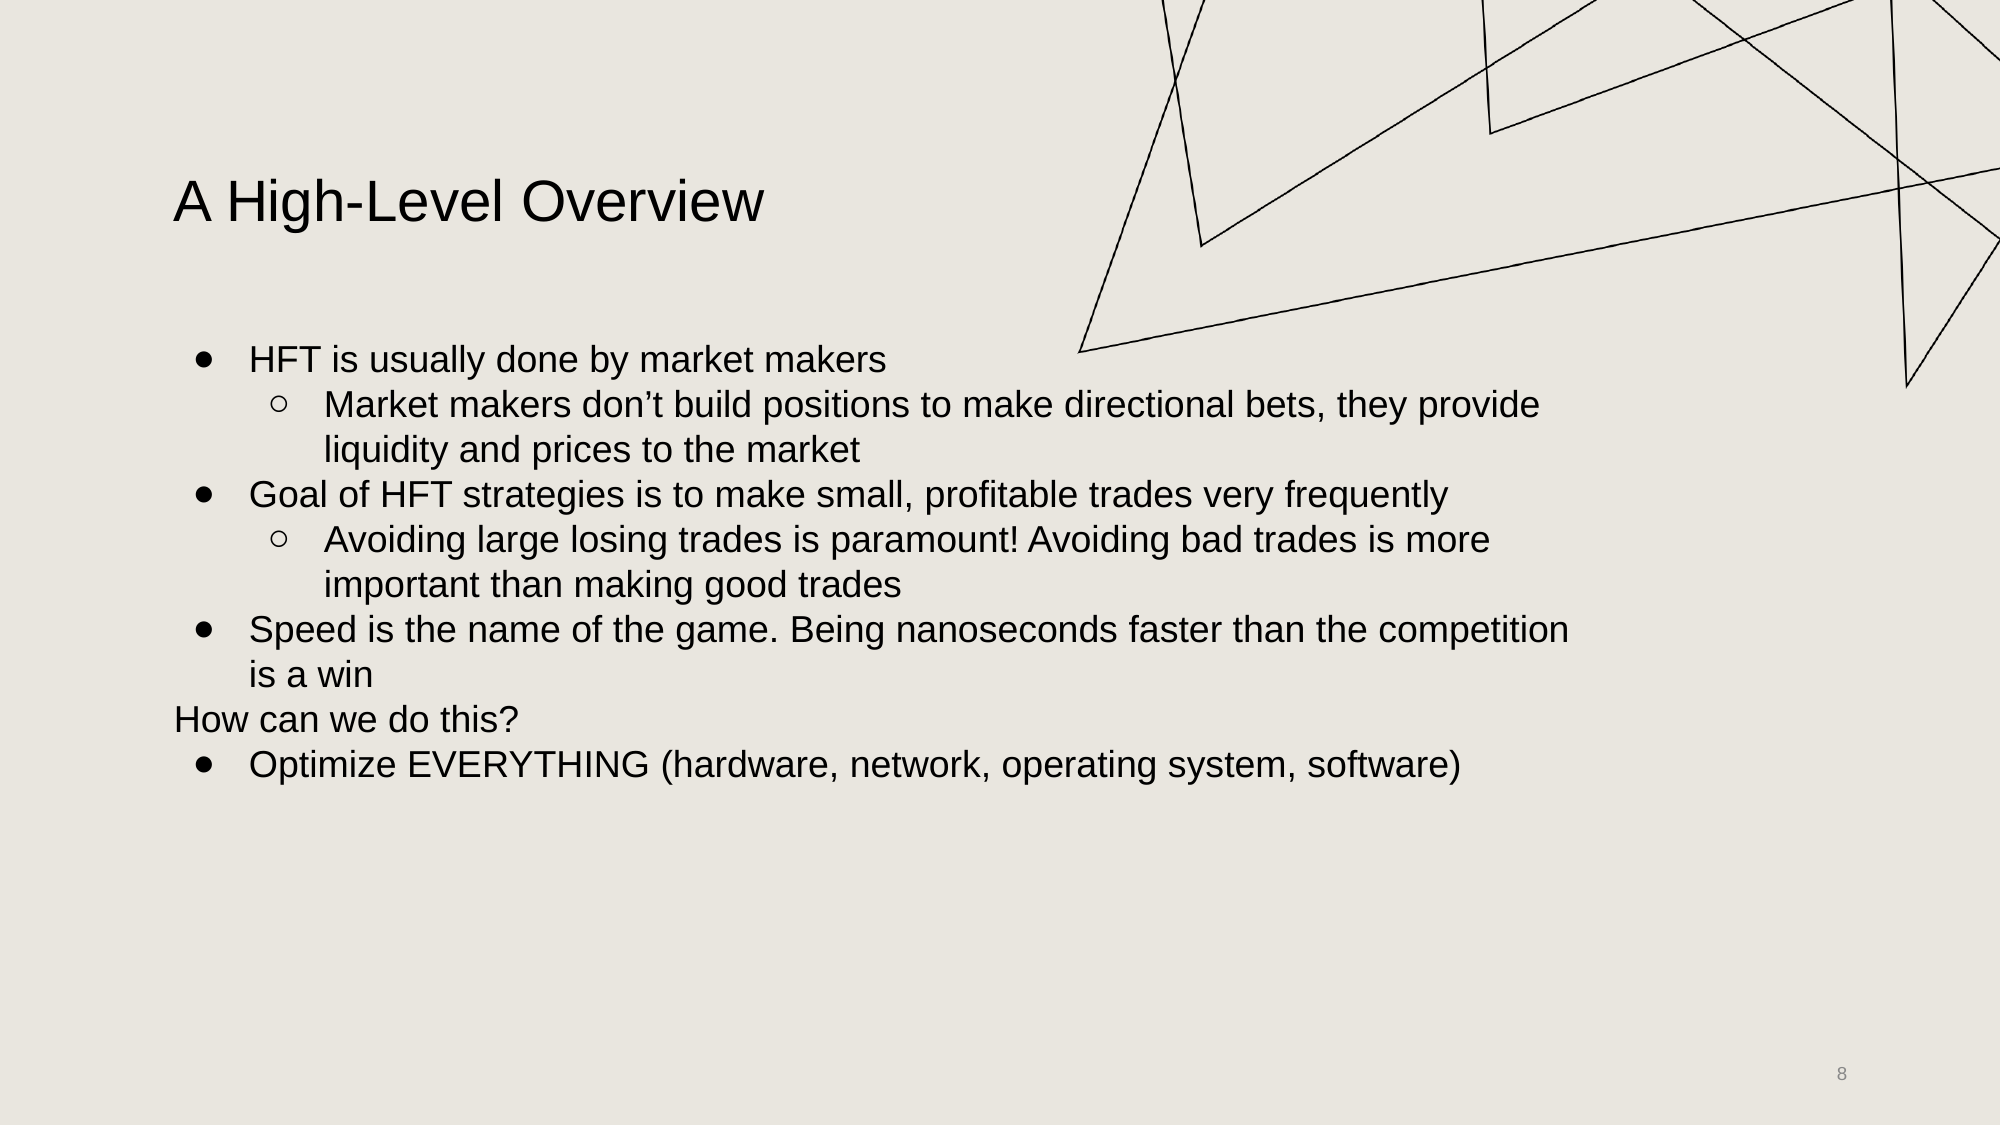

A High-Level Overview
HFT is usually done by market makers
Market makers don’t build positions to make directional bets, they provide liquidity and prices to the market
Goal of HFT strategies is to make small, profitable trades very frequently
Avoiding large losing trades is paramount! Avoiding bad trades is more important than making good trades
Speed is the name of the game. Being nanoseconds faster than the competition is a win
How can we do this?
Optimize EVERYTHING (hardware, network, operating system, software)

8